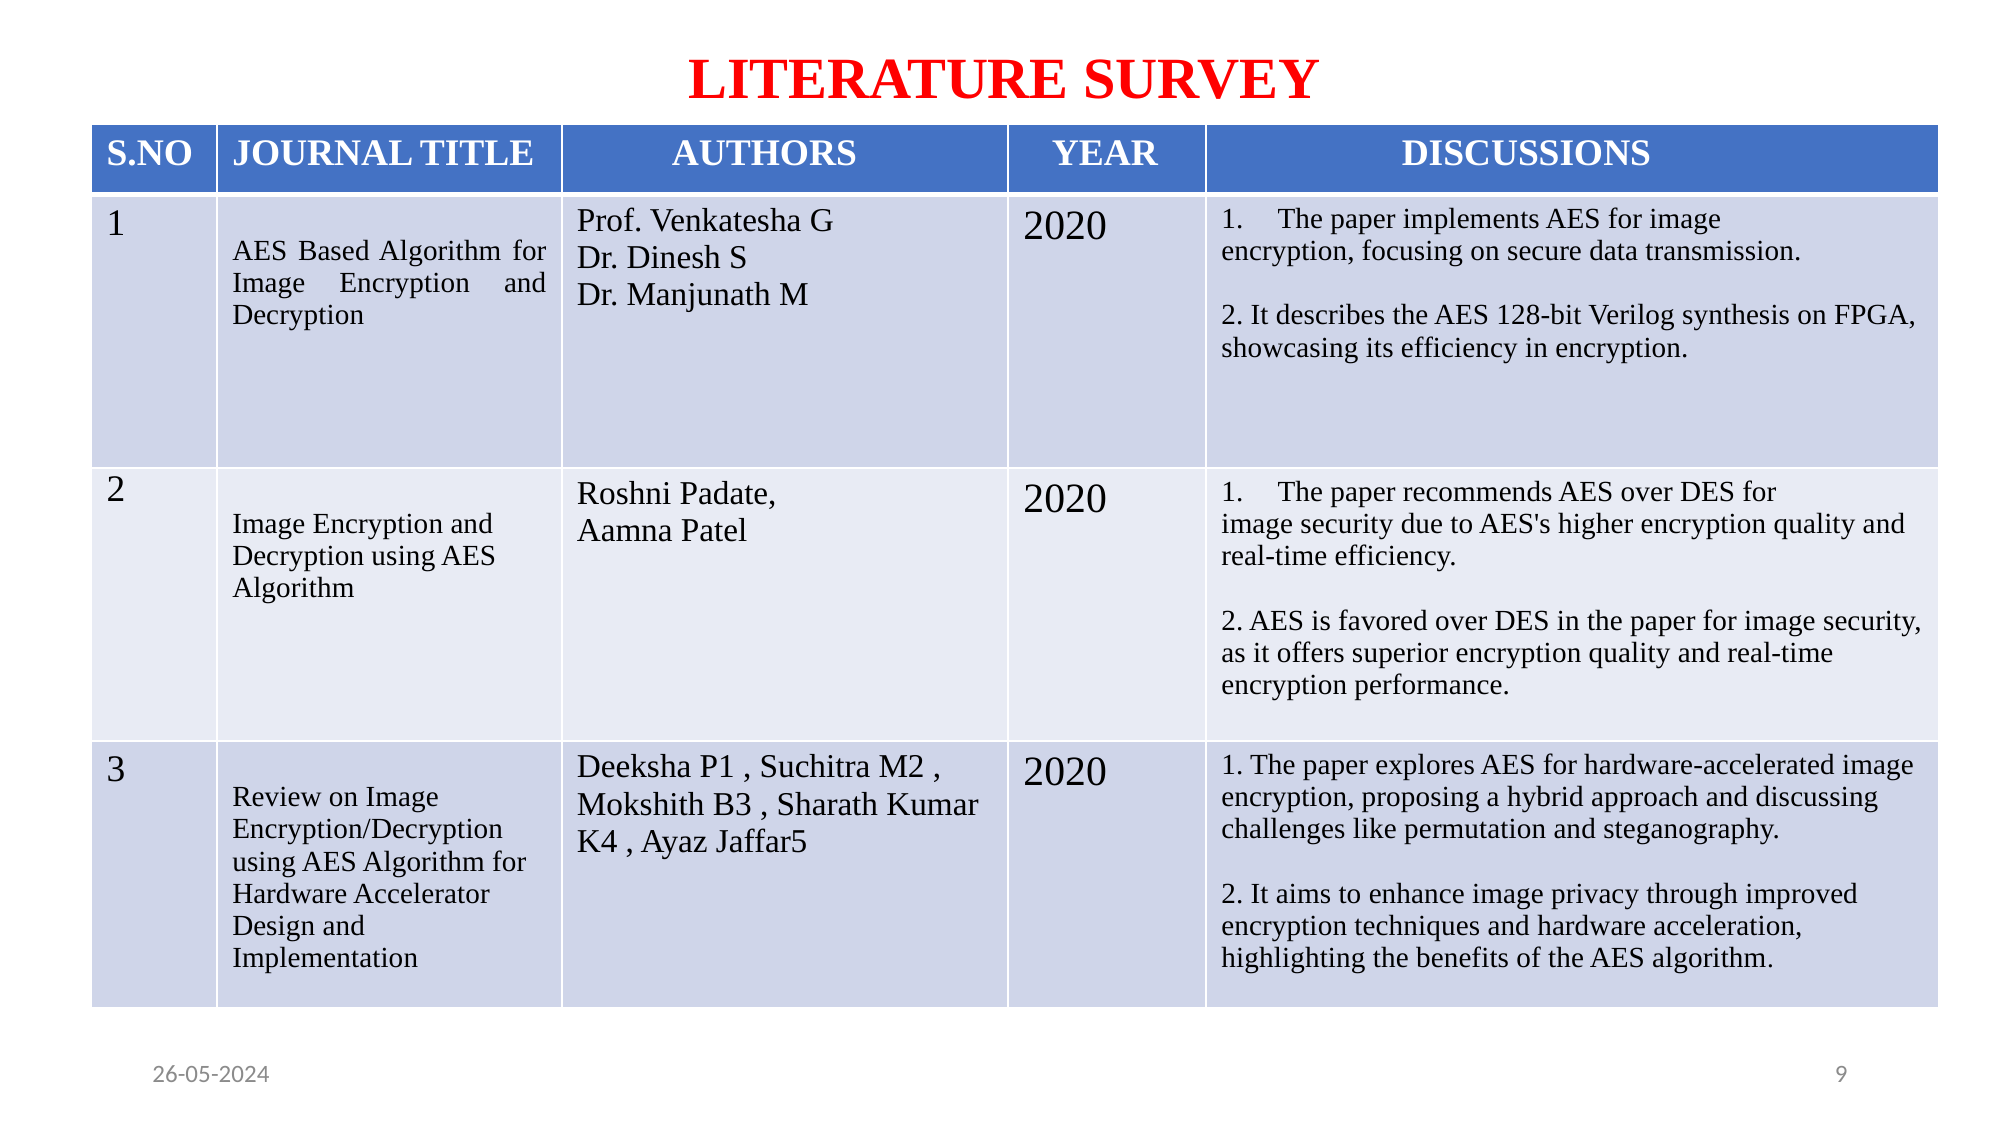

LITERATURE SURVEY
| S.NO | JOURNAL TITLE | AUTHORS | YEAR | DISCUSSIONS |
| --- | --- | --- | --- | --- |
| 1 | AES Based Algorithm for Image Encryption and Decryption | Prof. Venkatesha G Dr. Dinesh S Dr. Manjunath M | 2020 | The paper implements AES for image encryption, focusing on secure data transmission. 2. It describes the AES 128-bit Verilog synthesis on FPGA, showcasing its efficiency in encryption. |
| 2 | Image Encryption and Decryption using AES Algorithm | Roshni Padate, Aamna Patel | 2020 | The paper recommends AES over DES for image security due to AES's higher encryption quality and real-time efficiency. 2. AES is favored over DES in the paper for image security, as it offers superior encryption quality and real-time encryption performance. |
| 3 | Review on Image Encryption/Decryption using AES Algorithm for Hardware Accelerator Design and Implementation | Deeksha P1 , Suchitra M2 , Mokshith B3 , Sharath Kumar K4 , Ayaz Jaffar5 | 2020 | 1. The paper explores AES for hardware-accelerated image encryption, proposing a hybrid approach and discussing challenges like permutation and steganography. 2. It aims to enhance image privacy through improved encryption techniques and hardware acceleration, highlighting the benefits of the AES algorithm. |
26-05-2024
9